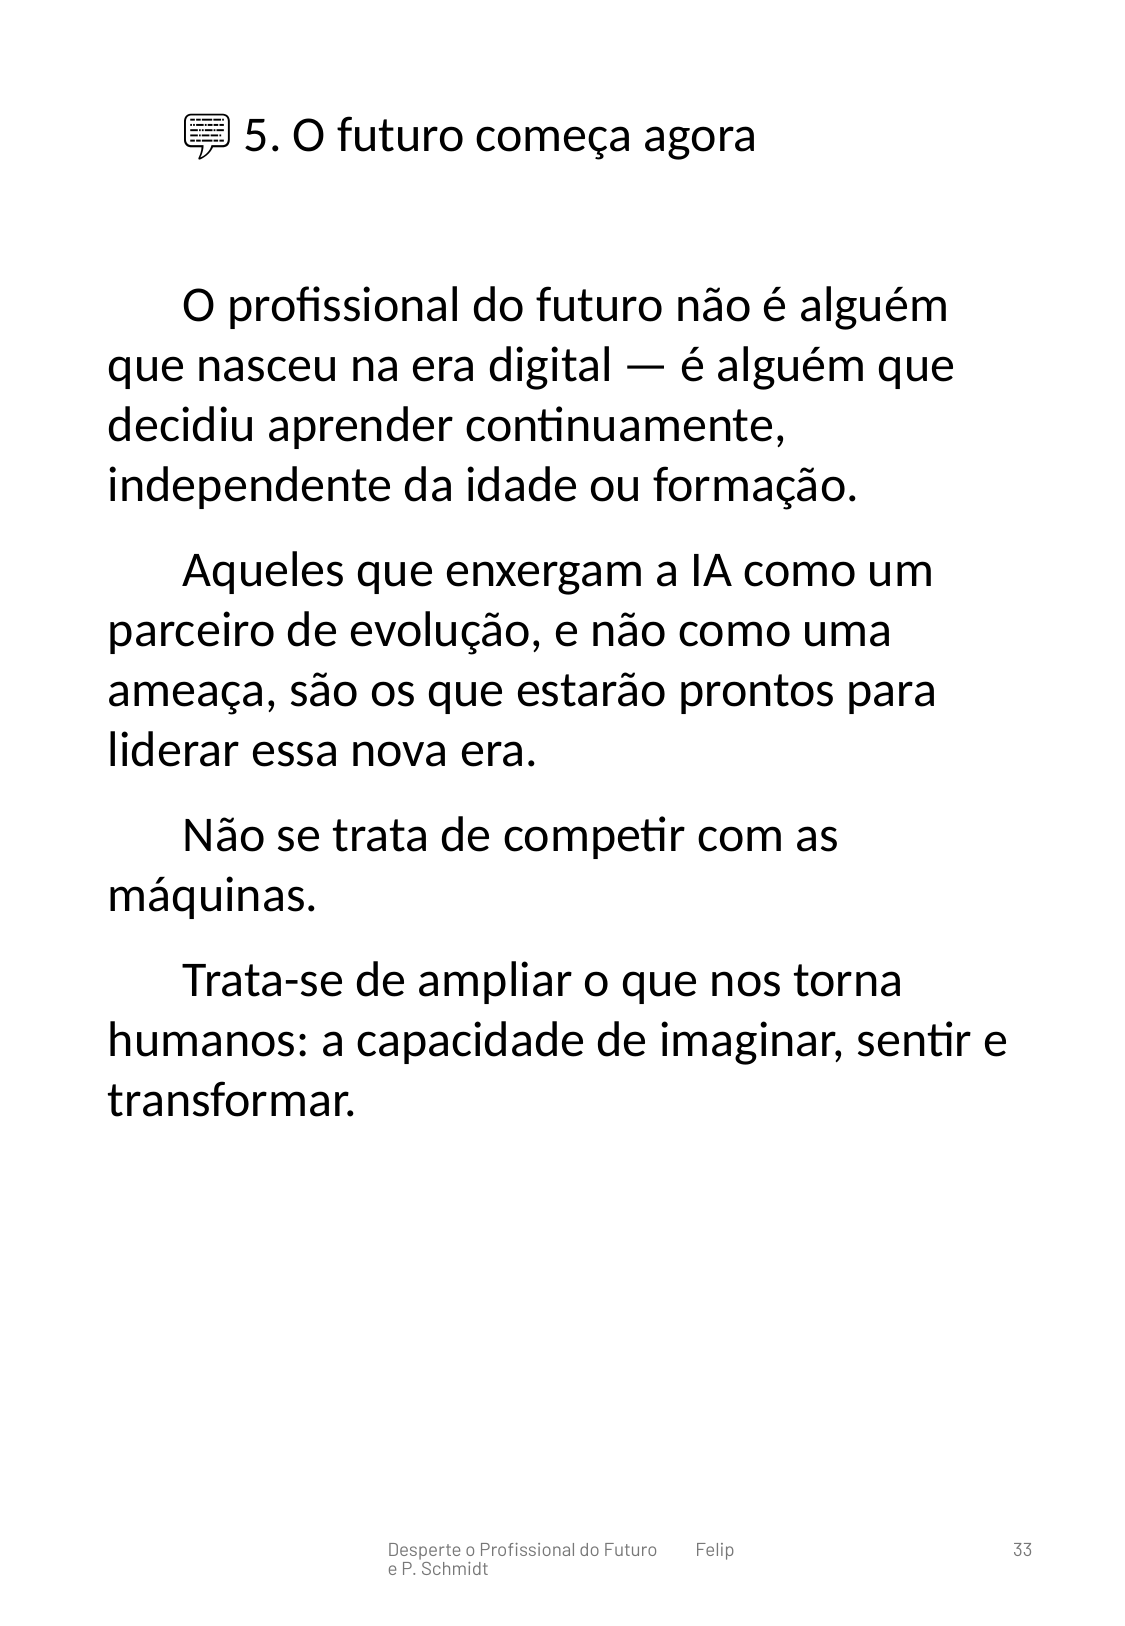

💬 5. O futuro começa agora

O profissional do futuro não é alguém que nasceu na era digital — é alguém que decidiu aprender continuamente, independente da idade ou formação.
Aqueles que enxergam a IA como um parceiro de evolução, e não como uma ameaça, são os que estarão prontos para liderar essa nova era.
Não se trata de competir com as máquinas.
Trata-se de ampliar o que nos torna humanos: a capacidade de imaginar, sentir e transformar.

Desperte o Profissional do Futuro          Felipe P. Schmidt
33